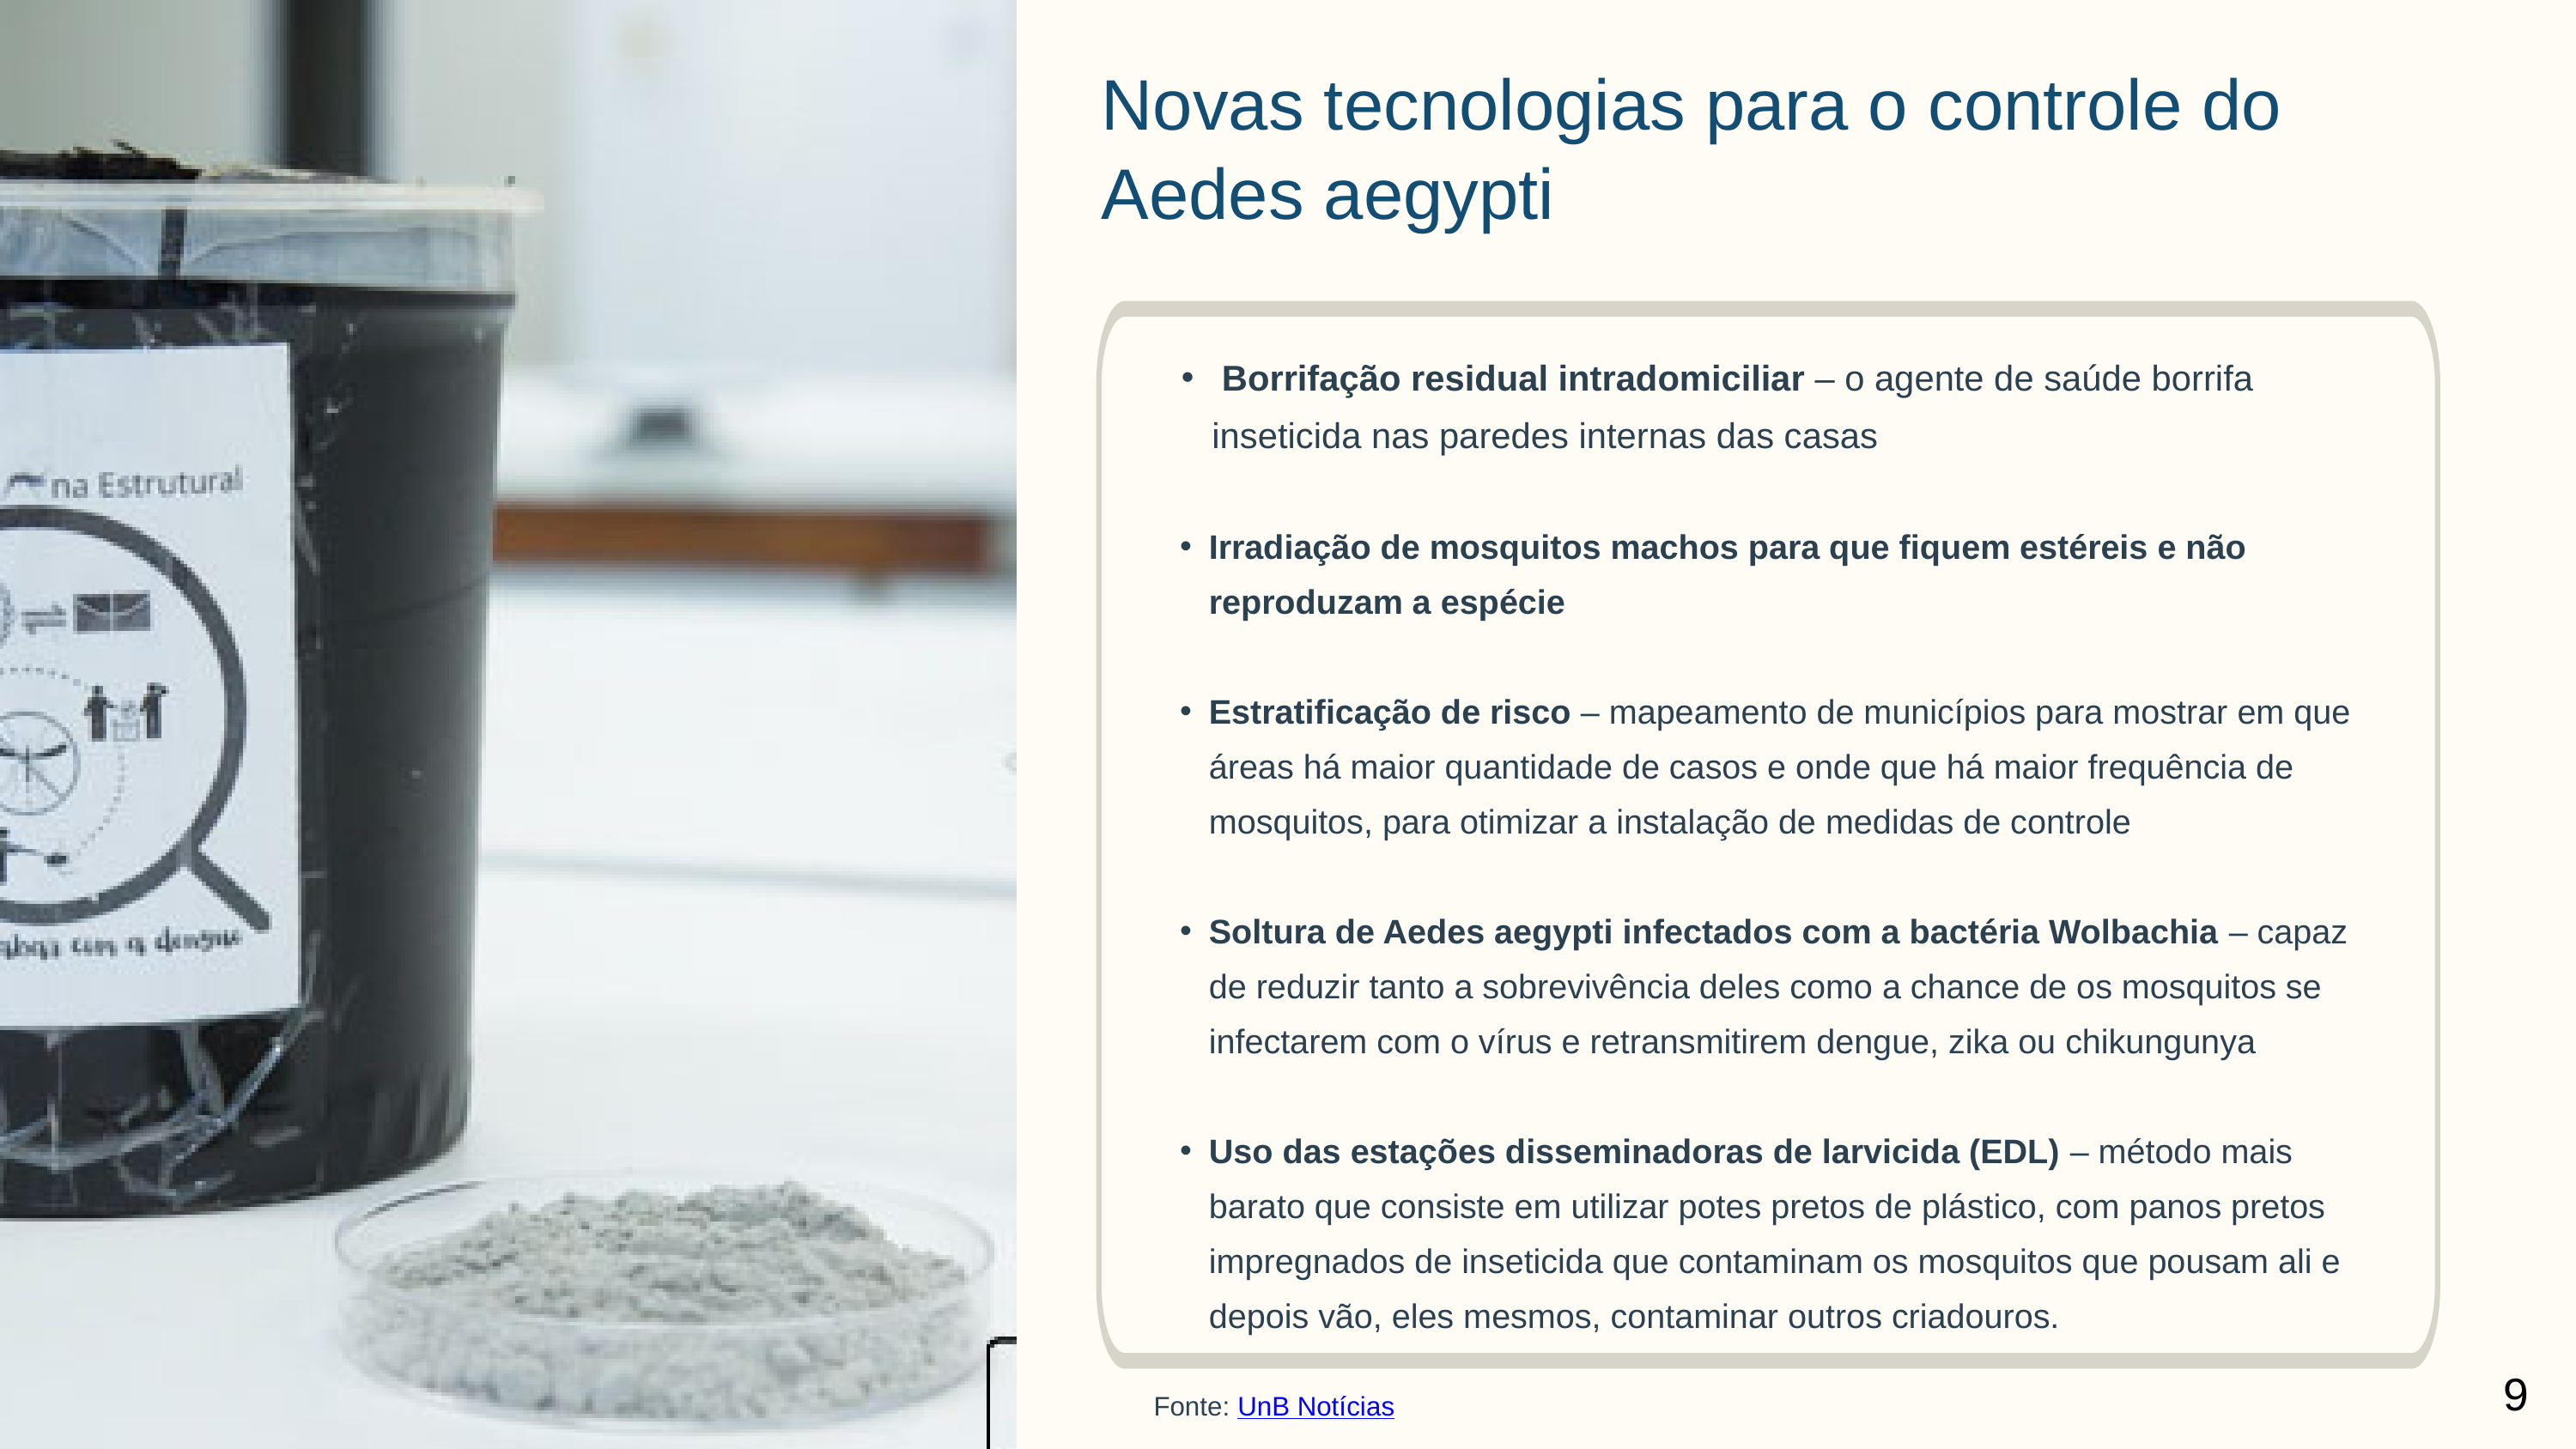

Novas tecnologias para o controle do Aedes aegypti

 Borrifação residual intradomiciliar – o agente de saúde borrifa inseticida nas paredes internas das casas

Irradiação de mosquitos machos para que fiquem estéreis e não reproduzam a espécie

Estratificação de risco – mapeamento de municípios para mostrar em que áreas há maior quantidade de casos e onde que há maior frequência de mosquitos, para otimizar a instalação de medidas de controle

Soltura de Aedes aegypti infectados com a bactéria Wolbachia – capaz de reduzir tanto a sobrevivência deles como a chance de os mosquitos se infectarem com o vírus e retransmitirem dengue, zika ou chikungunya

Uso das estações disseminadoras de larvicida (EDL) – método mais barato que consiste em utilizar potes pretos de plástico, com panos pretos impregnados de inseticida que contaminam os mosquitos que pousam ali e depois vão, eles mesmos, contaminar outros criadouros.

9
Fonte: UnB Notícias